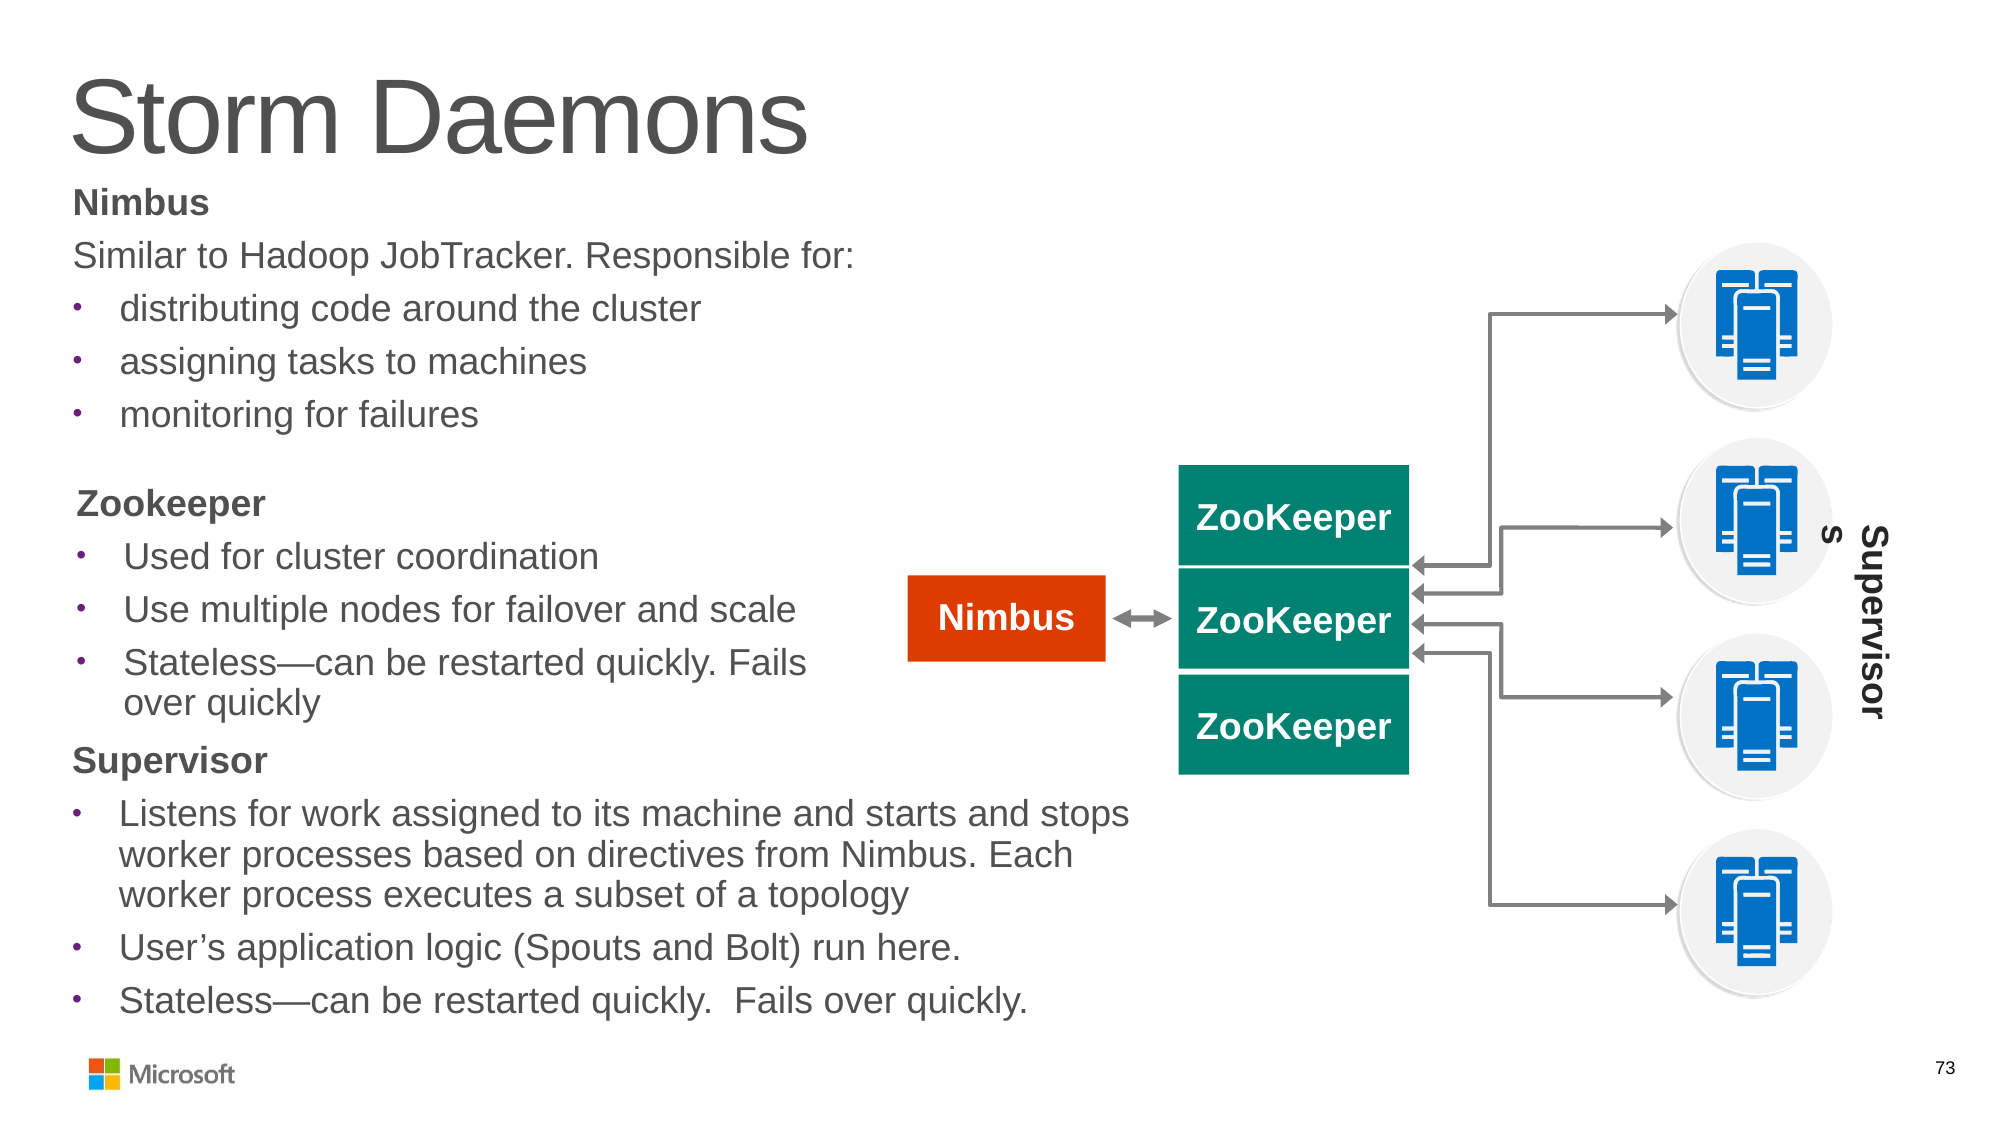

# Storm Daemons
Nimbus
Similar to Hadoop JobTracker. Responsible for:
distributing code around the cluster
assigning tasks to machines
monitoring for failures

ZooKeeper

Zookeeper
Used for cluster coordination
Use multiple nodes for failover and scale
Stateless—can be restarted quickly. Fails over quickly

ZooKeeper
Supervisors
Nimbus

ZooKeeper
Supervisor
Listens for work assigned to its machine and starts and stops worker processes based on directives from Nimbus. Each worker process executes a subset of a topology
User’s application logic (Spouts and Bolt) run here.
Stateless—can be restarted quickly.  Fails over quickly.

73